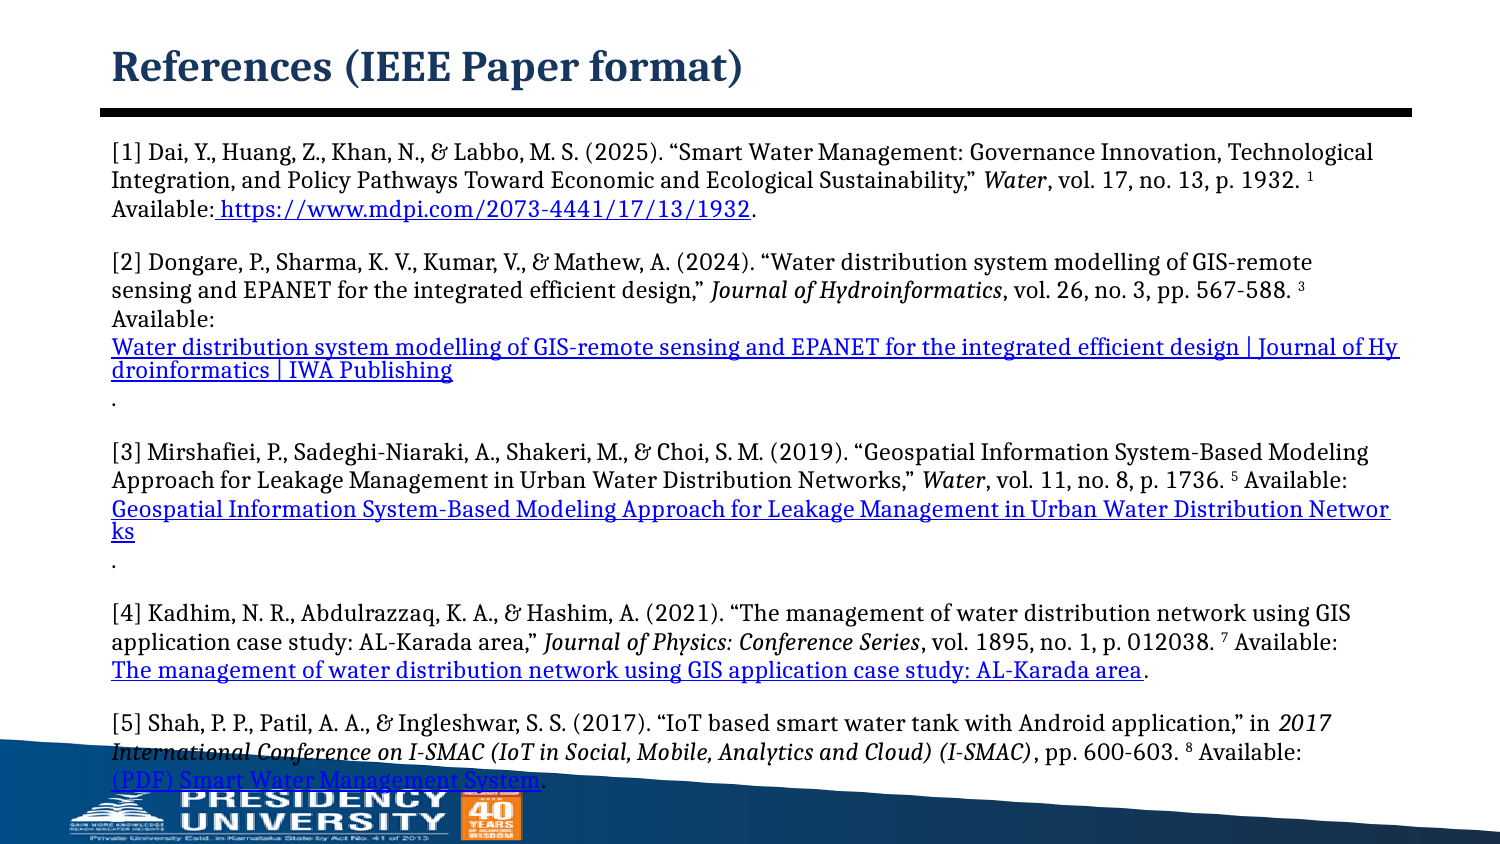

# References (IEEE Paper format)
[1] Dai, Y., Huang, Z., Khan, N., & Labbo, M. S. (2025). “Smart Water Management: Governance Innovation, Technological Integration, and Policy Pathways Toward Economic and Ecological Sustainability,” Water, vol. 17, no. 13, p. 1932. 1 Available: https://www.mdpi.com/2073-4441/17/13/1932.
[2] Dongare, P., Sharma, K. V., Kumar, V., & Mathew, A. (2024). “Water distribution system modelling of GIS-remote sensing and EPANET for the integrated efficient design,” Journal of Hydroinformatics, vol. 26, no. 3, pp. 567-588. 3 Available:Water distribution system modelling of GIS-remote sensing and EPANET for the integrated efficient design | Journal of Hydroinformatics | IWA Publishing.
[3] Mirshafiei, P., Sadeghi-Niaraki, A., Shakeri, M., & Choi, S. M. (2019). “Geospatial Information System-Based Modeling Approach for Leakage Management in Urban Water Distribution Networks,” Water, vol. 11, no. 8, p. 1736. 5 Available: Geospatial Information System-Based Modeling Approach for Leakage Management in Urban Water Distribution Networks.
[4] Kadhim, N. R., Abdulrazzaq, K. A., & Hashim, A. (2021). “The management of water distribution network using GIS application case study: AL-Karada area,” Journal of Physics: Conference Series, vol. 1895, no. 1, p. 012038. 7 Available:The management of water distribution network using GIS application case study: AL-Karada area.
[5] Shah, P. P., Patil, A. A., & Ingleshwar, S. S. (2017). “IoT based smart water tank with Android application,” in 2017 International Conference on I-SMAC (IoT in Social, Mobile, Analytics and Cloud) (I-SMAC), pp. 600-603. 8 Available:(PDF) Smart Water Management System.